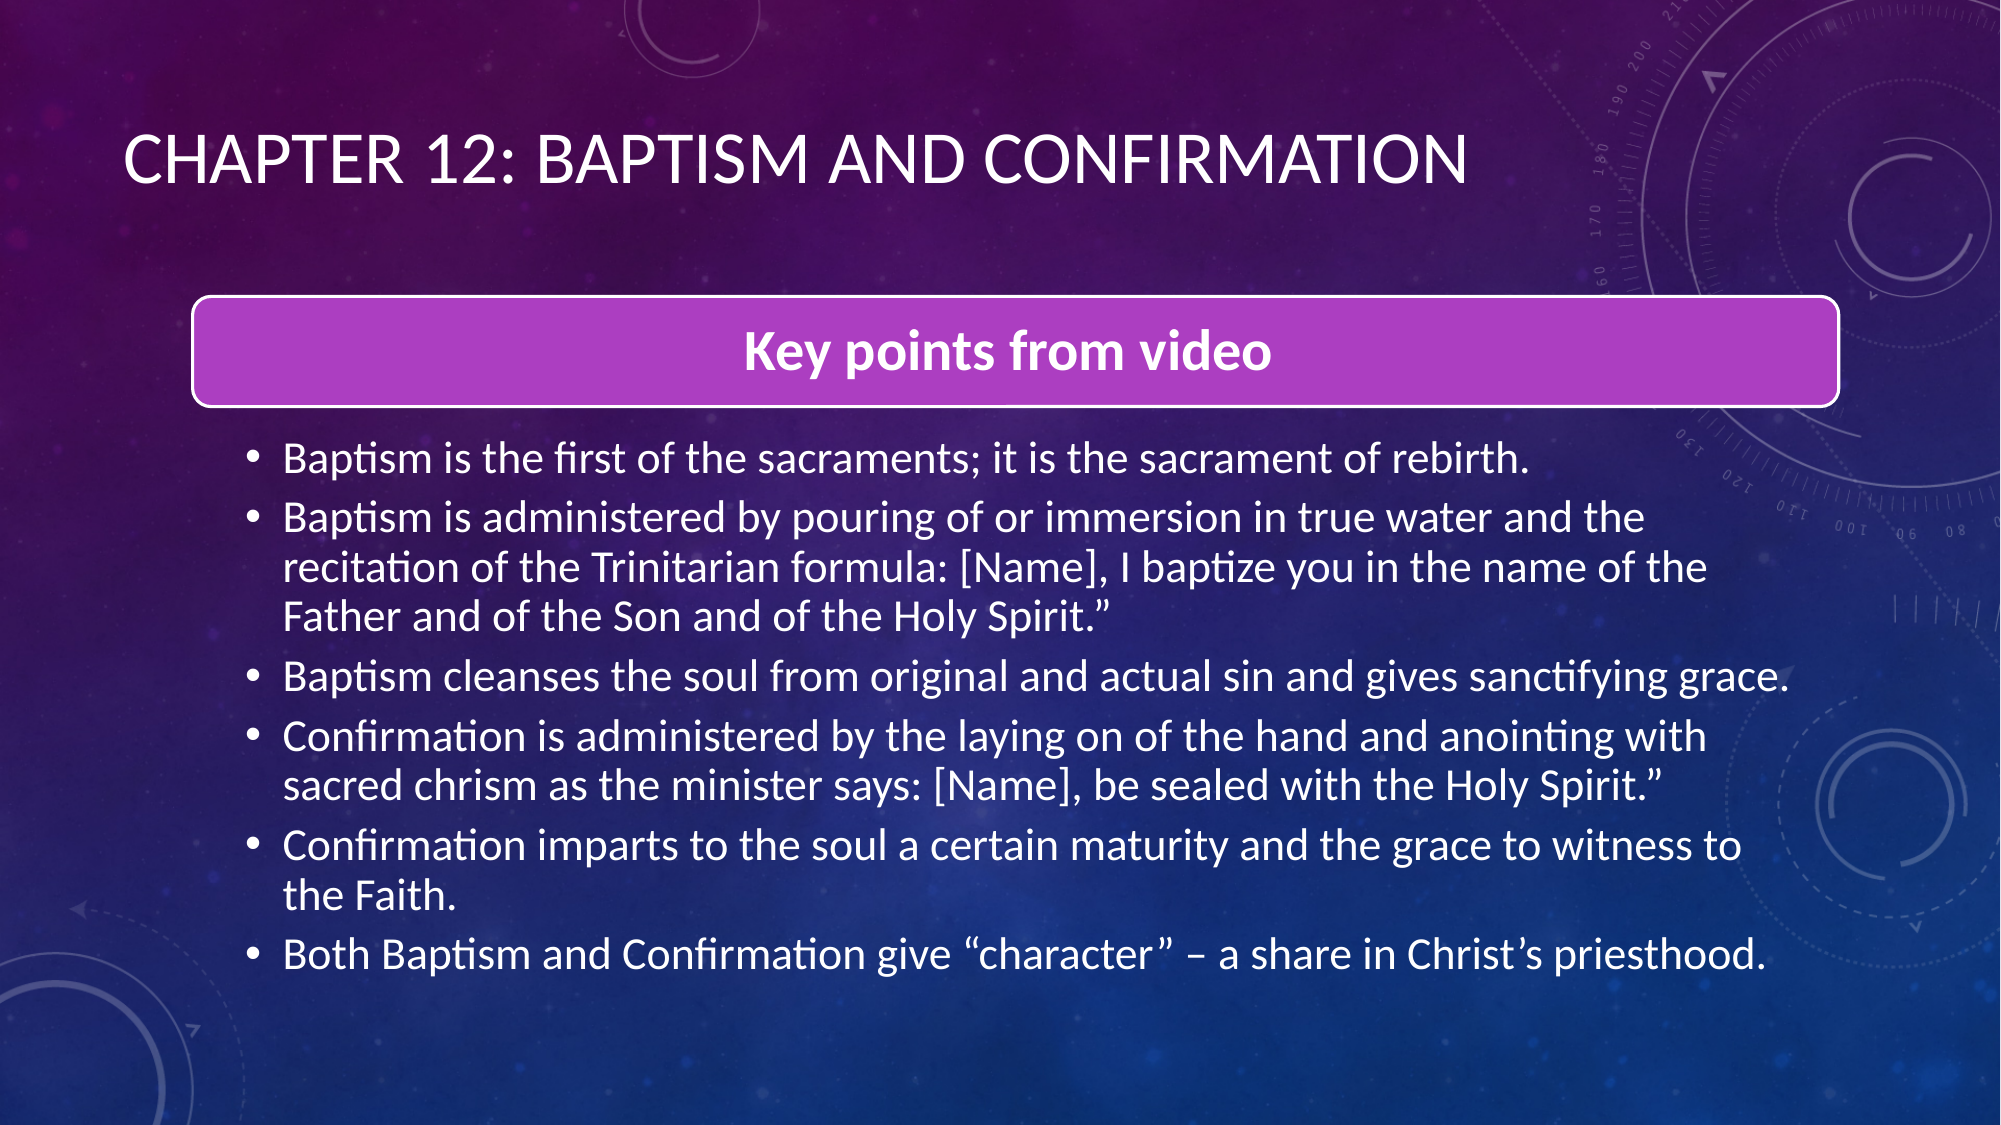

# Chapter 12: Baptism and Confirmation

Key points from video
Baptism is the first of the sacraments; it is the sacrament of rebirth.
Baptism is administered by pouring of or immersion in true water and the recitation of the Trinitarian formula: [Name], I baptize you in the name of the Father and of the Son and of the Holy Spirit.”
Baptism cleanses the soul from original and actual sin and gives sanctifying grace.
Confirmation is administered by the laying on of the hand and anointing with sacred chrism as the minister says: [Name], be sealed with the Holy Spirit.”
Confirmation imparts to the soul a certain maturity and the grace to witness to the Faith.
Both Baptism and Confirmation give “character” – a share in Christ’s priesthood.